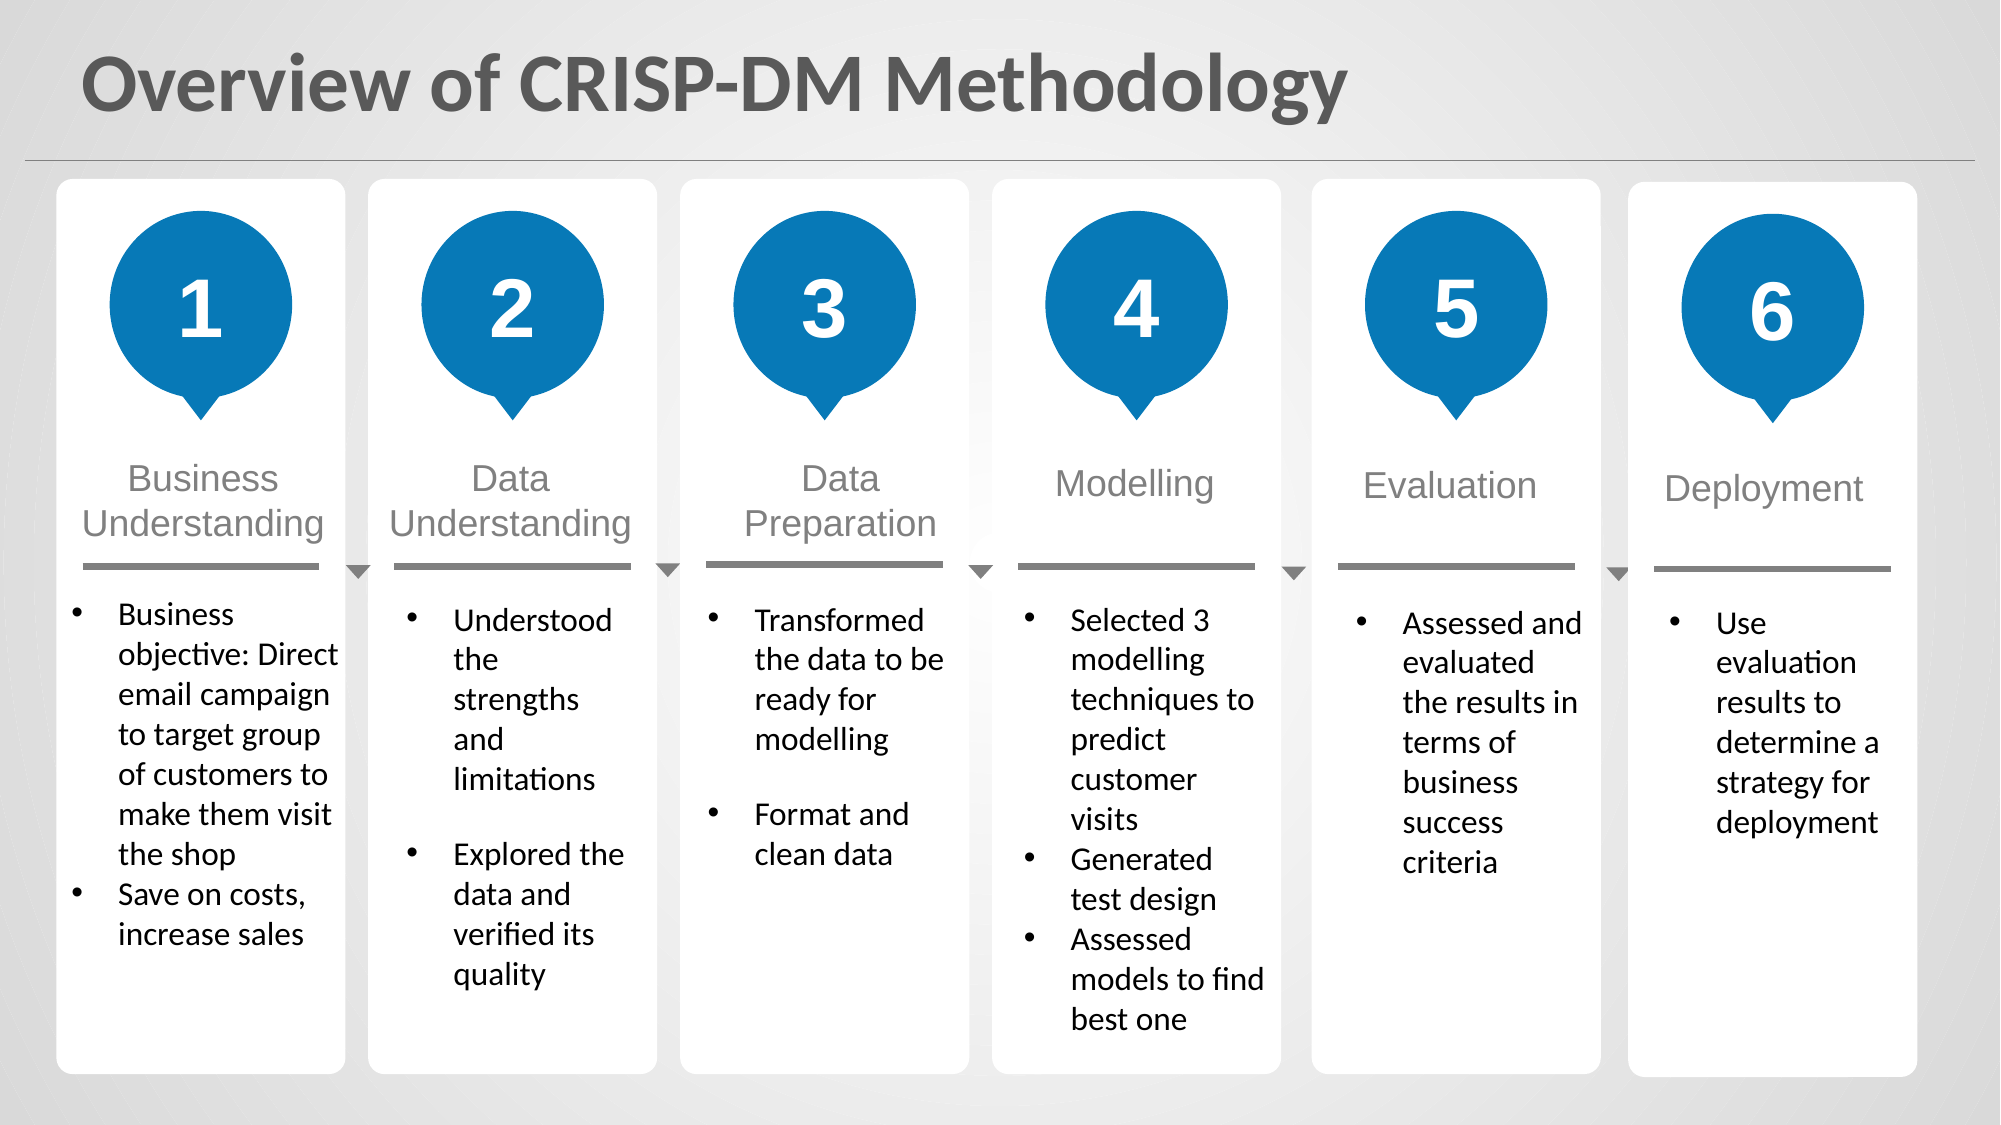

# Overview of CRISP-DM Methodology

1

Business Understanding
Business objective: Direct email campaign to target group of customers to make them visit the shop
Save on costs, increase sales

2

Data Understanding
Understood the strengths and limitations

Explored the data and verified its quality

3

Data Preparation

4

Modelling

5

Evaluation
Assessed and evaluated the results in terms of business success criteria

6

Deployment
Use evaluation results to determine a strategy for deployment

Transformed the data to be ready for modelling

Format and clean data

Selected 3 modelling techniques to predict customer visits
Generated test design
Assessed models to find best one